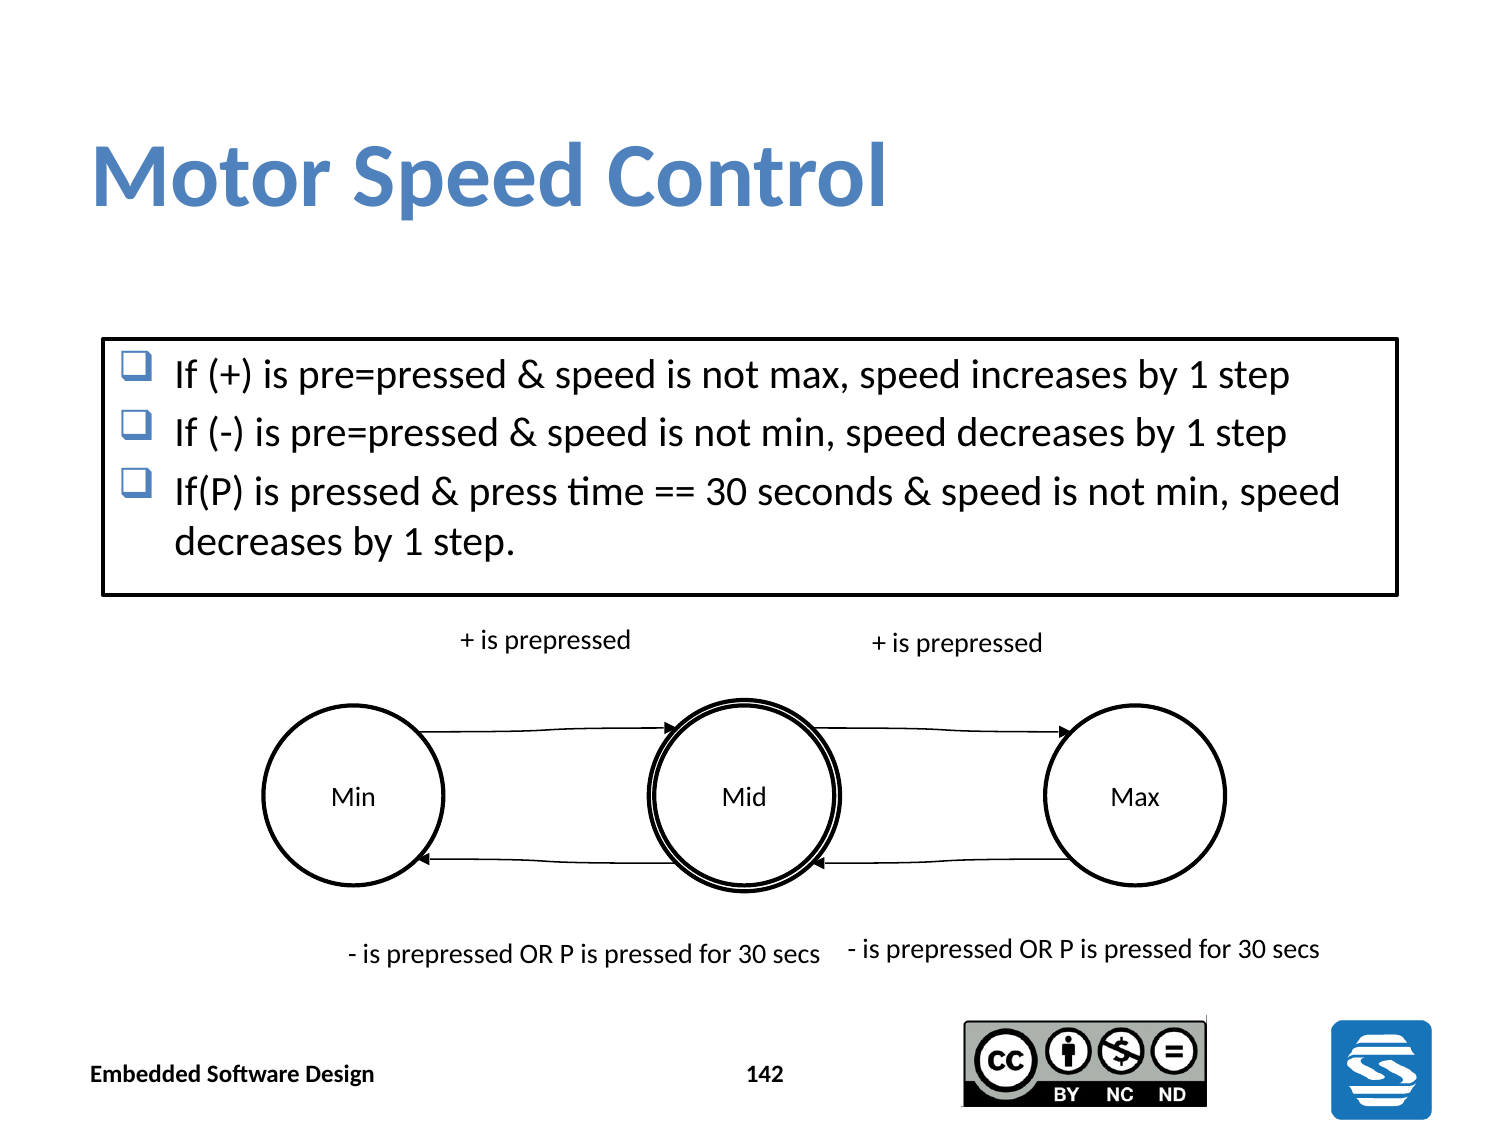

# Motor Speed Control
If (+) is pre=pressed & speed is not max, speed increases by 1 step
If (-) is pre=pressed & speed is not min, speed decreases by 1 step
If(P) is pressed & press time == 30 seconds & speed is not min, speed decreases by 1 step.

+ is prepressed
+ is prepressed

Min
Mid
Max
- is prepressed OR P is pressed for 30 secs
- is prepressed OR P is pressed for 30 secs
Embedded Software Design
142